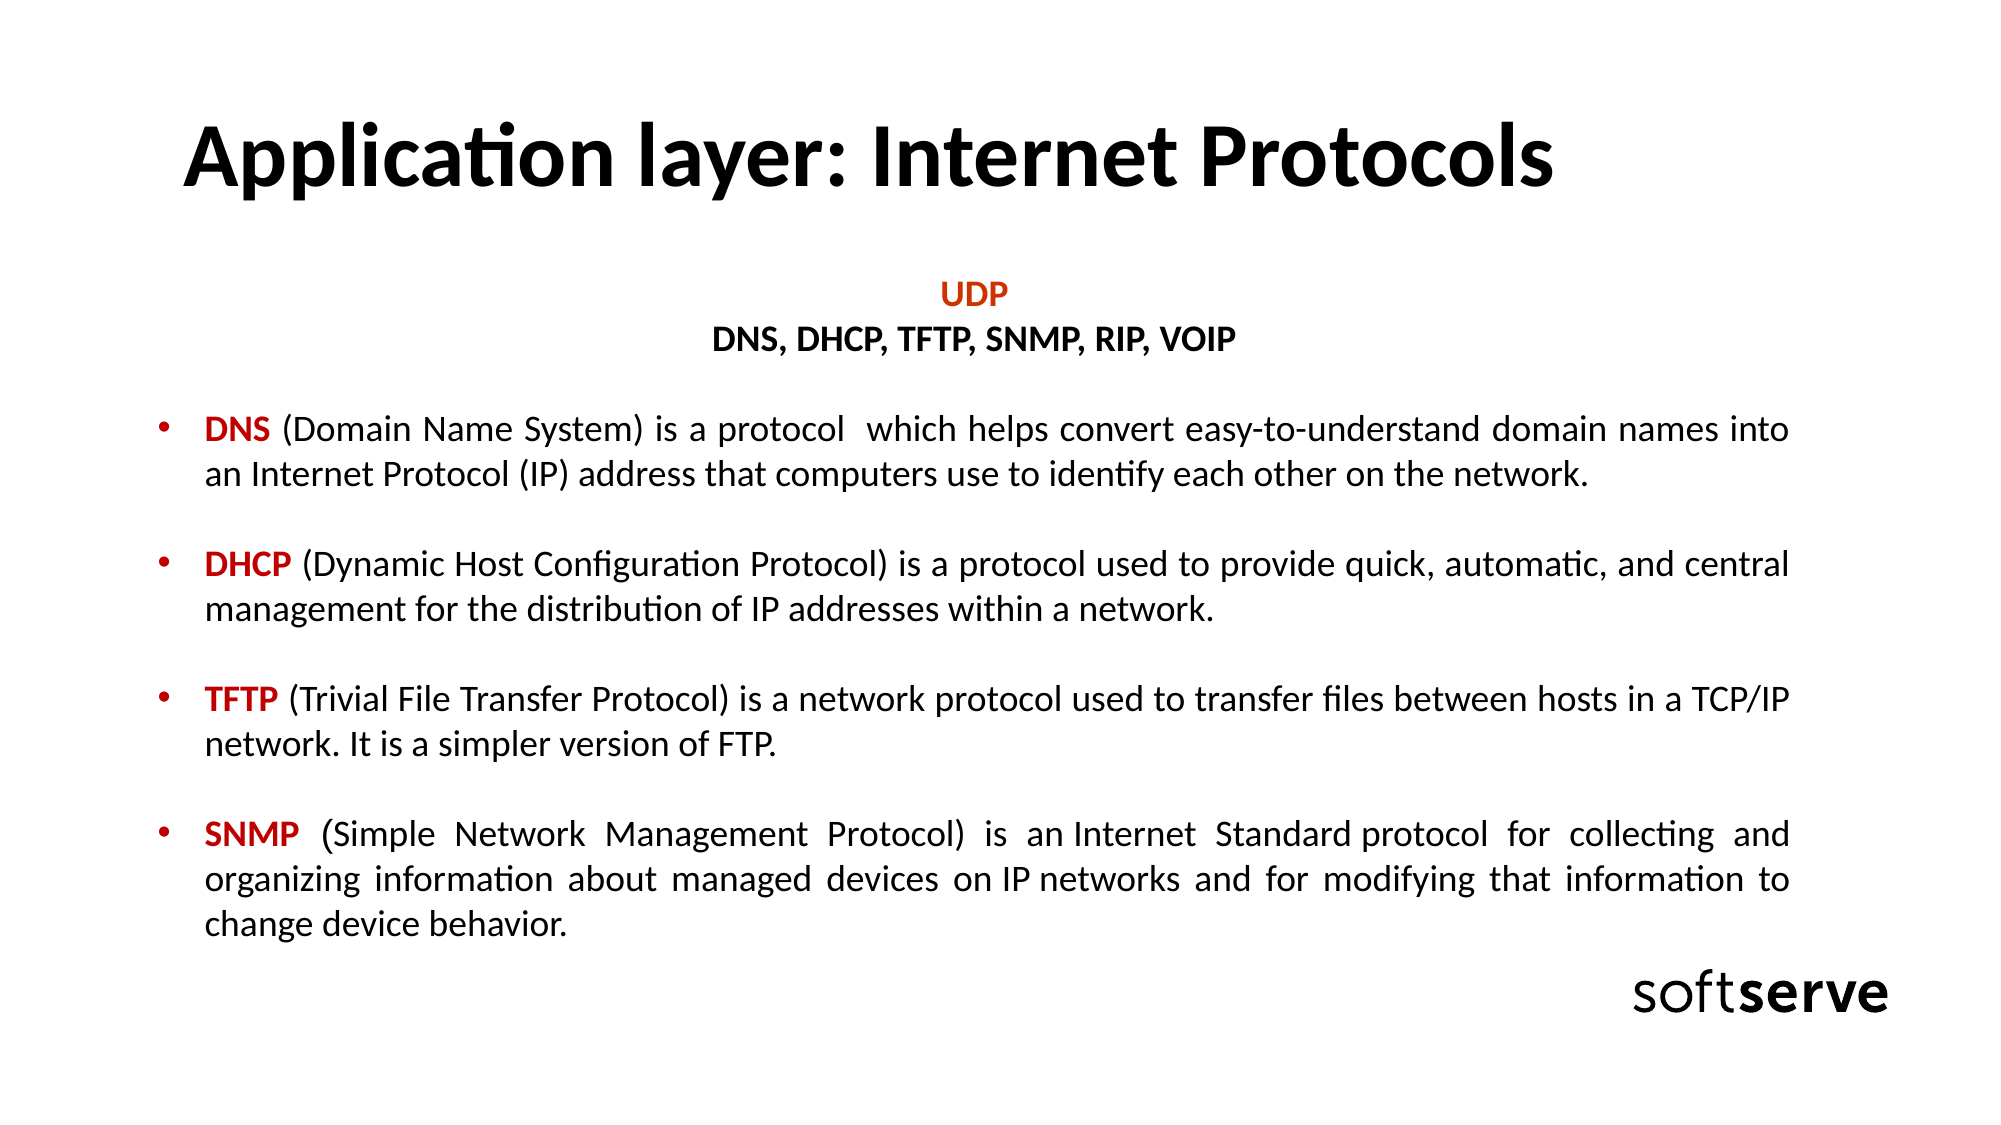

Application layer: Internet Protocols
UDP
DNS, DHCP, TFTP, SNMP, RIP, VOIP

DNS (Domain Name System) is a protocol  which helps convert easy-to-understand domain names into an Internet Protocol (IP) address that computers use to identify each other on the network.

DHCP (Dynamic Host Configuration Protocol) is a protocol used to provide quick, automatic, and central management for the distribution of IP addresses within a network.

TFTP (Trivial File Transfer Protocol) is a network protocol used to transfer files between hosts in a TCP/IP network. It is a simpler version of FTP.

SNMP (Simple Network Management Protocol) is an Internet Standard protocol for collecting and organizing information about managed devices on IP networks and for modifying that information to change device behavior.